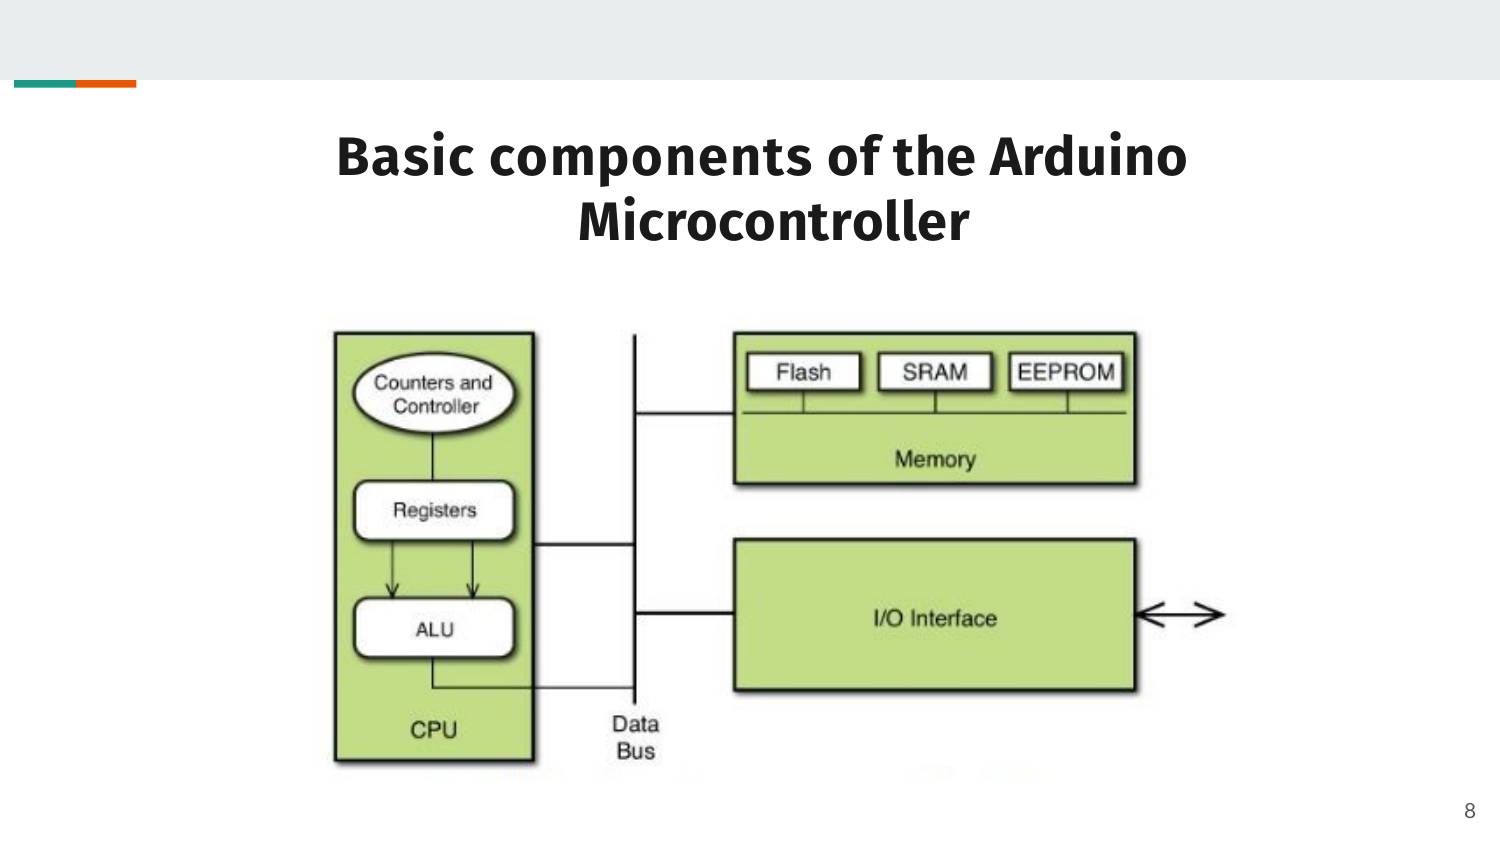

# Basic components of the Arduino  Microcontroller

8